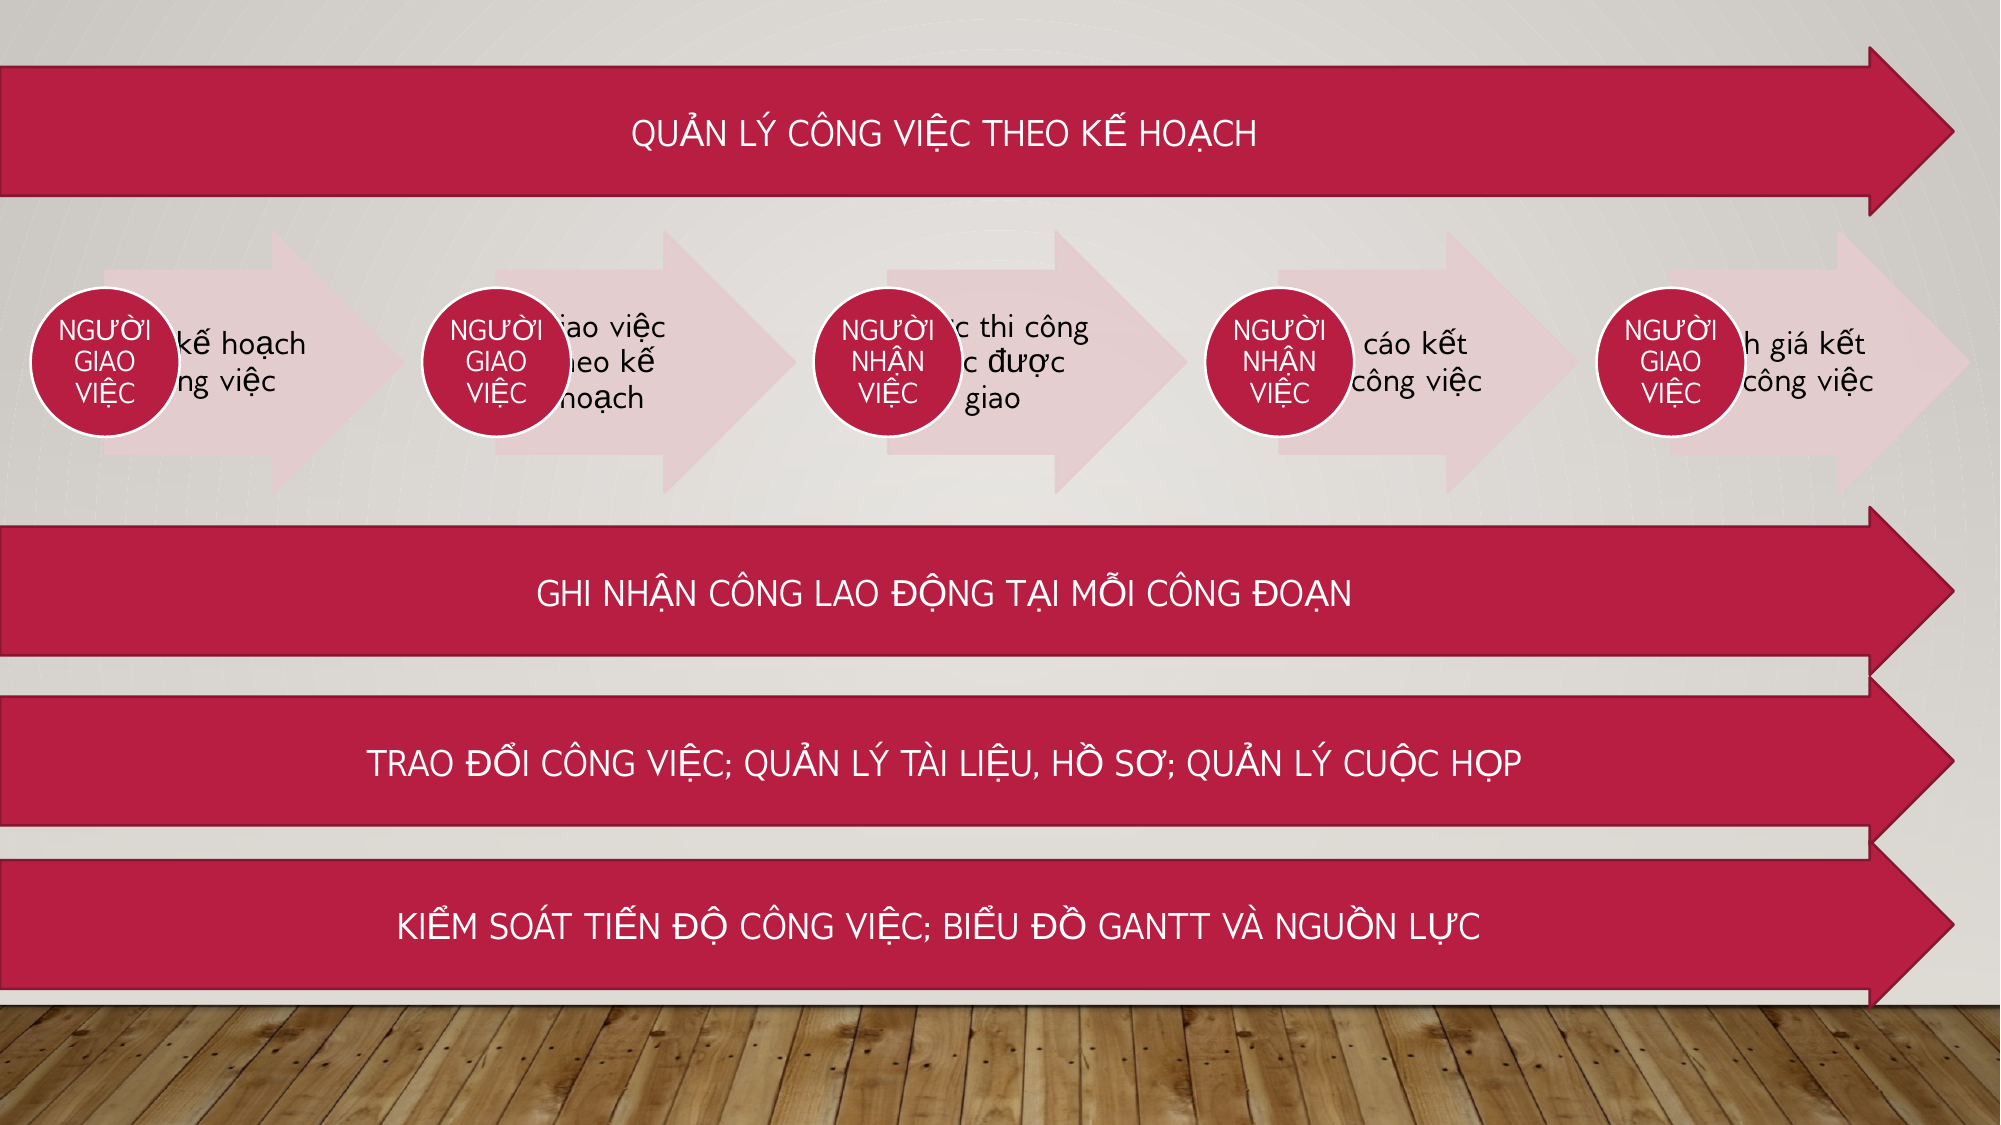

QUẢN LÝ CÔNG VIỆC THEO KẾ HOẠCH
Lập kế hoạch công việc
NGƯỜI GIAO VIỆC
Giao việc theo kế hoạch
NGƯỜI GIAO VIỆC
Thực thi công việc được giao
NGƯỜI NHẬN VIỆC
Báo cáo kết quả công việc
NGƯỜI NHẬN VIỆC
Đánh giá kết quả công việc
NGƯỜI GIAO VIỆC
GHI NHẬN CÔNG LAO ĐỘNG TẠI MỖI CÔNG ĐOẠN
TRAO ĐỔI CÔNG VIỆC; QUẢN LÝ TÀI LIỆU, HỒ SƠ; QUẢN LÝ CUỘC HỌP
KIỂM SOÁT TIẾN ĐỘ CÔNG VIỆC; BIỂU ĐỒ GANTT VÀ NGUỒN LỰC